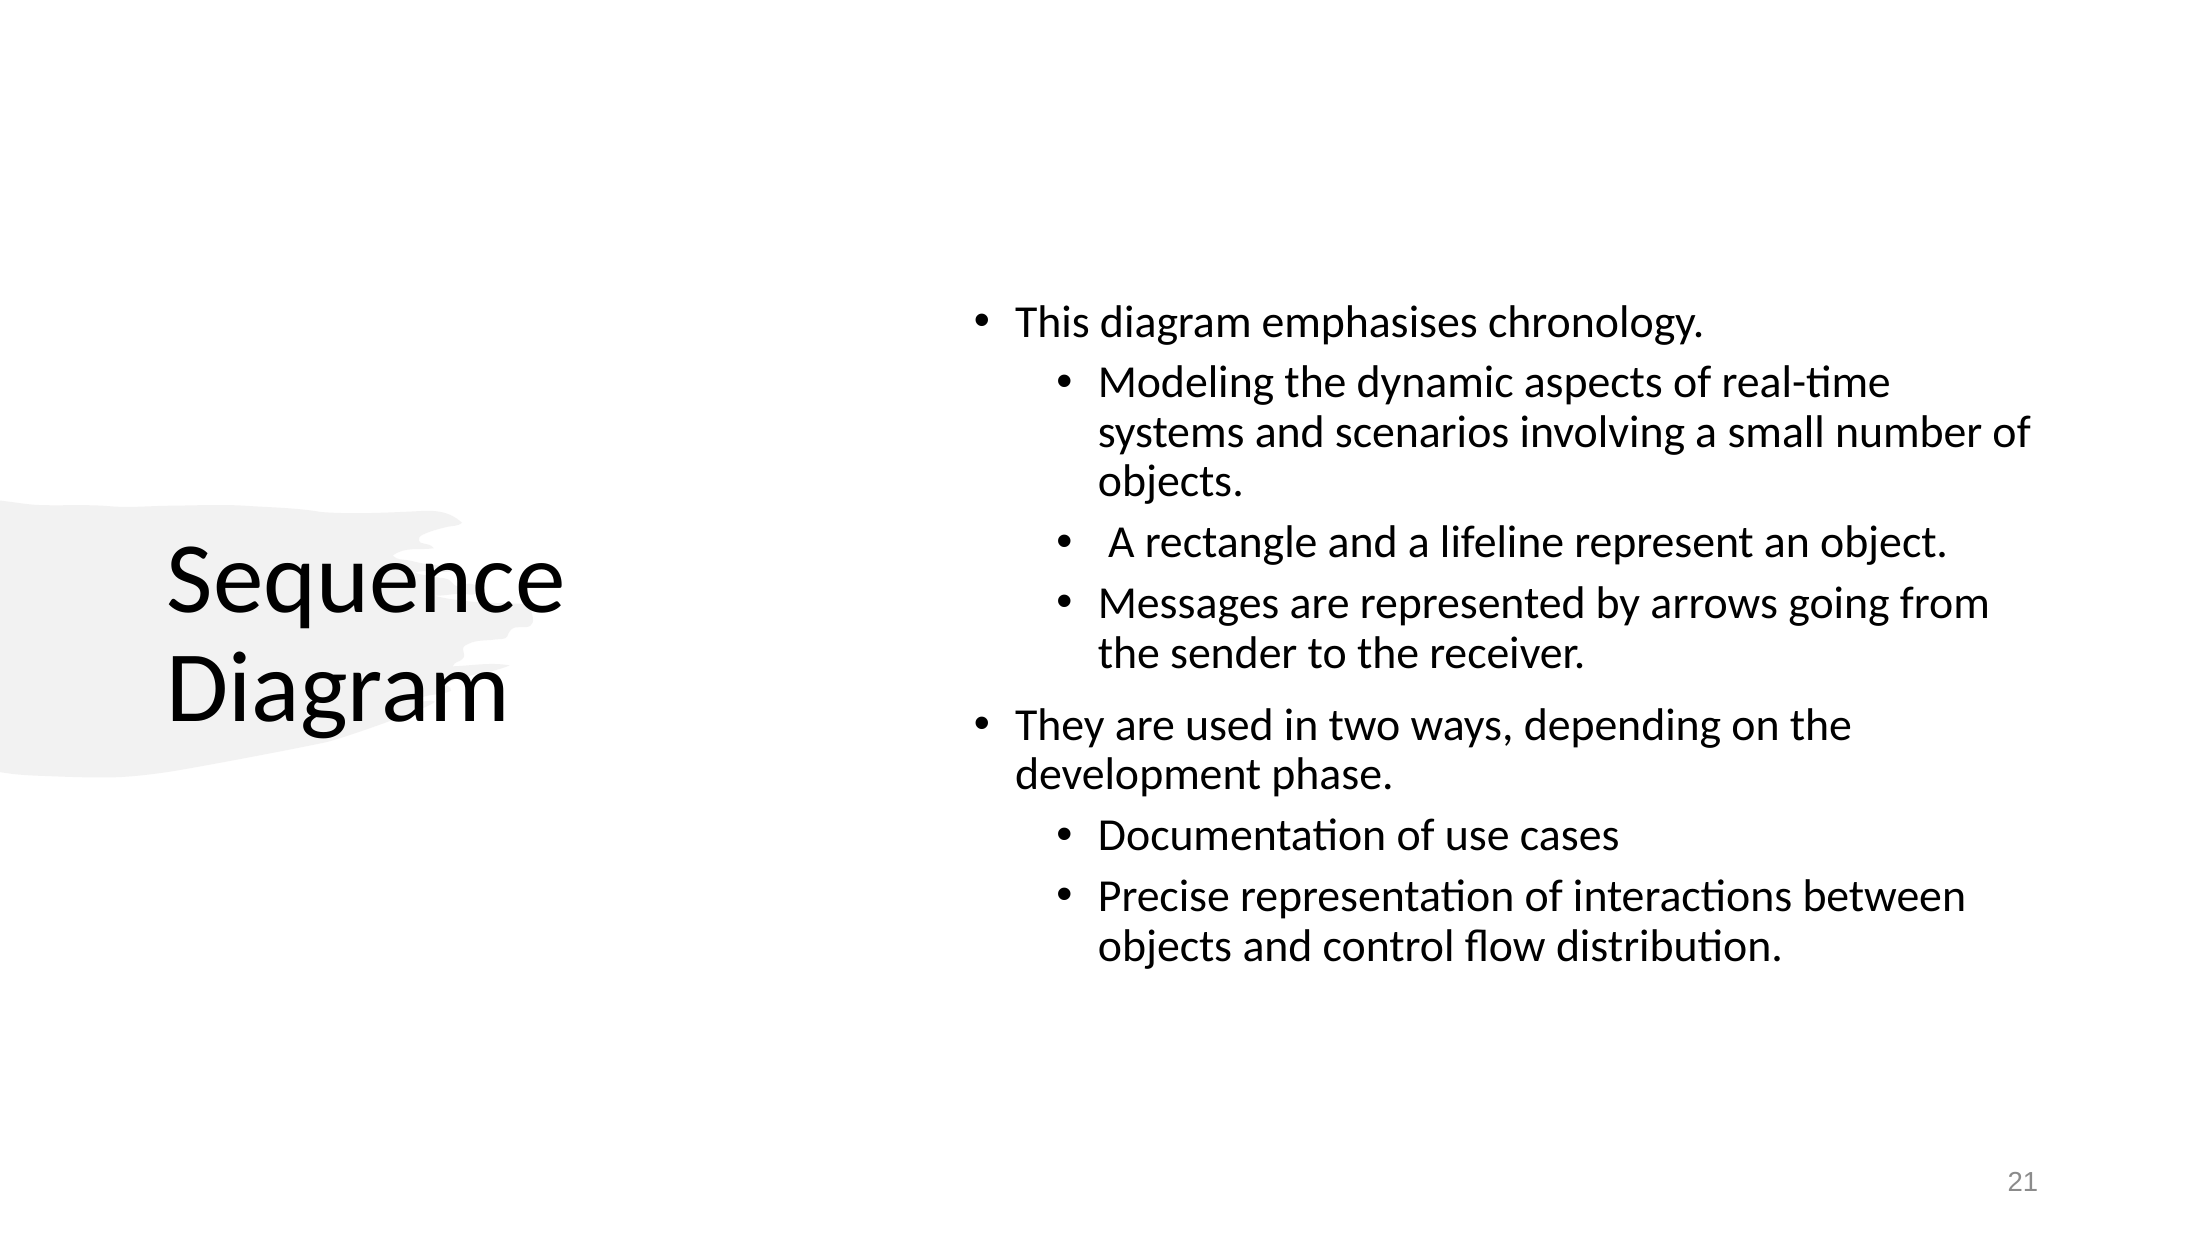

# Sequence Diagram
This diagram emphasises chronology.
Modeling the dynamic aspects of real-time systems and scenarios involving a small number of objects.
 A rectangle and a lifeline represent an object.
Messages are represented by arrows going from the sender to the receiver.
They are used in two ways, depending on the development phase.
Documentation of use cases
Precise representation of interactions between objects and control flow distribution.

21